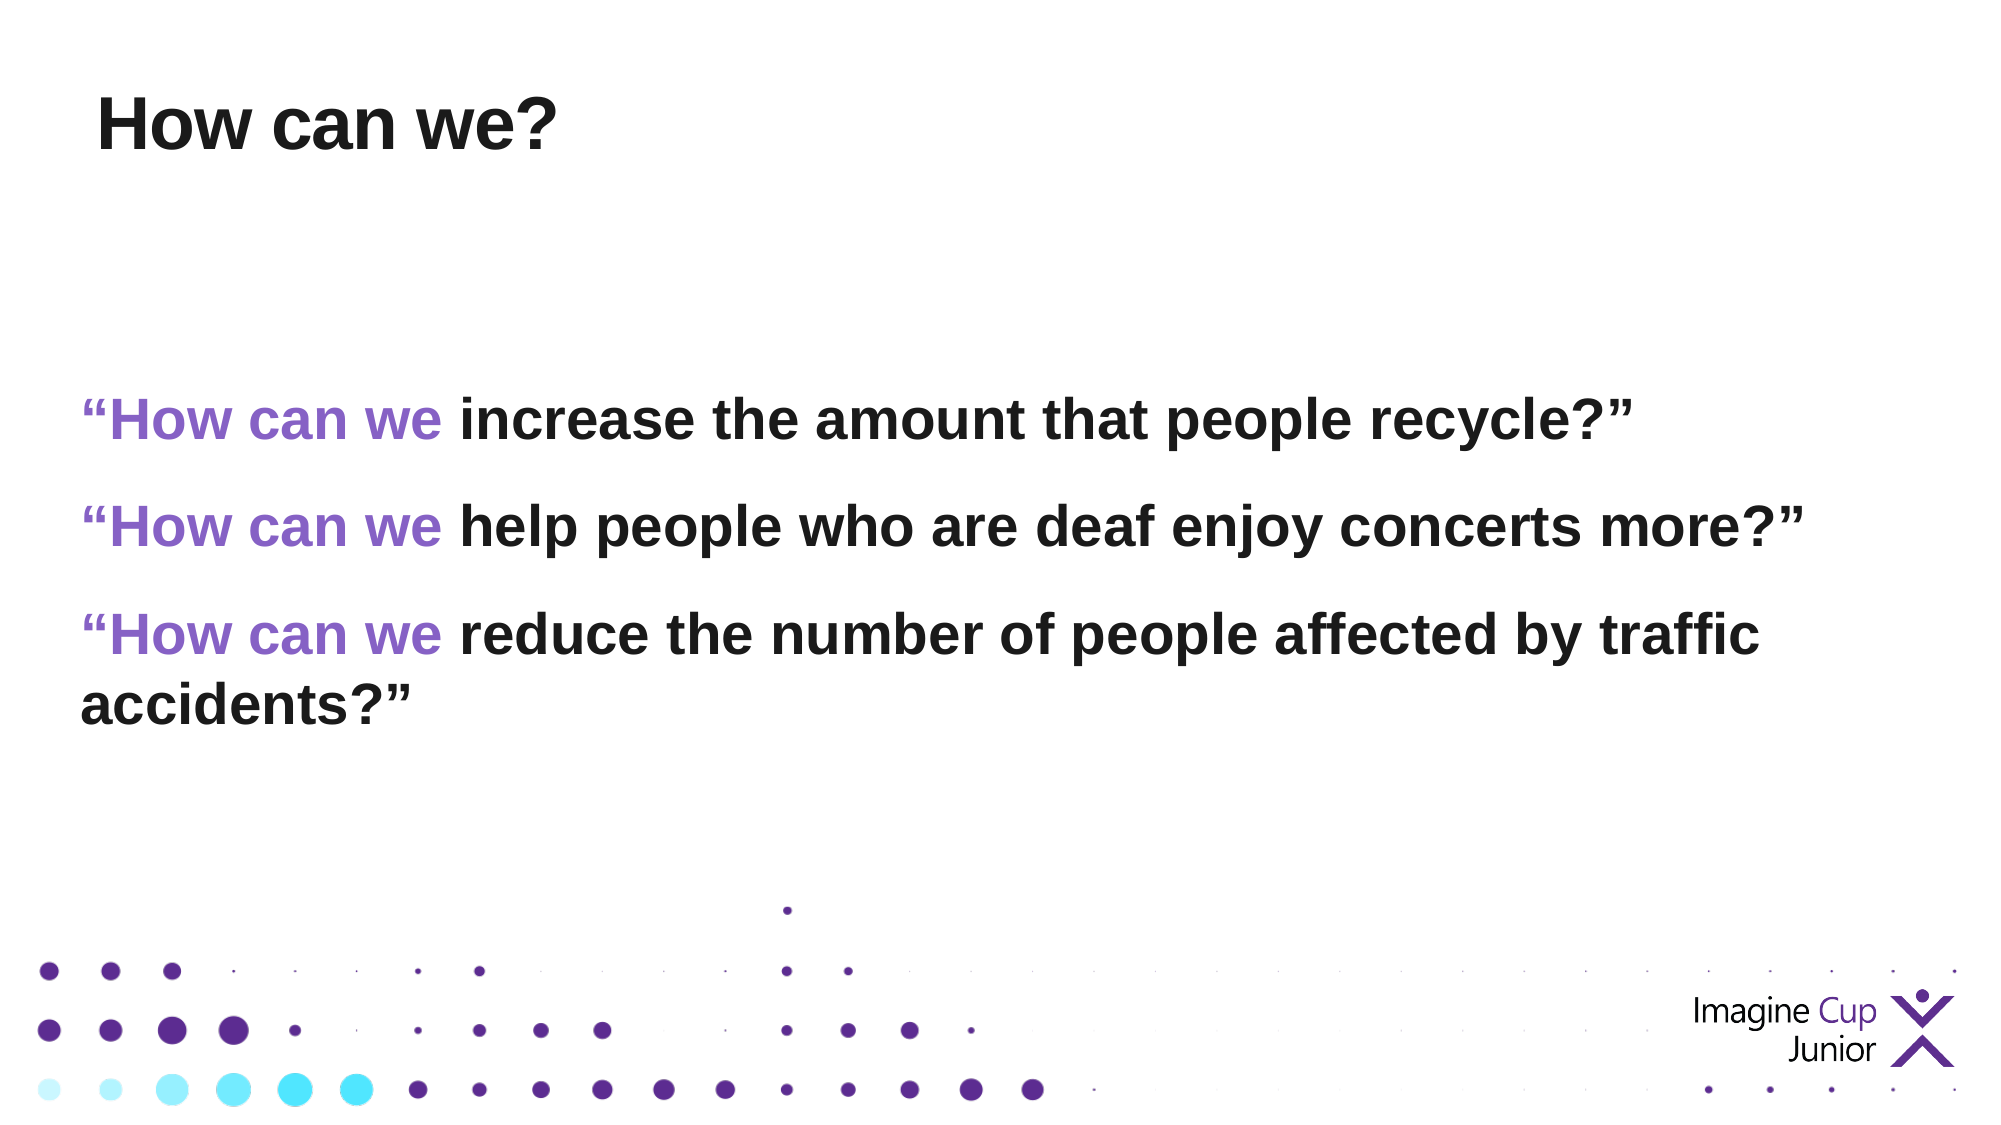

# How can we?

“How can we increase the amount that people recycle?”
“How can we help people who are deaf enjoy concerts more?”
“How can we reduce the number of people affected by traffic accidents?”